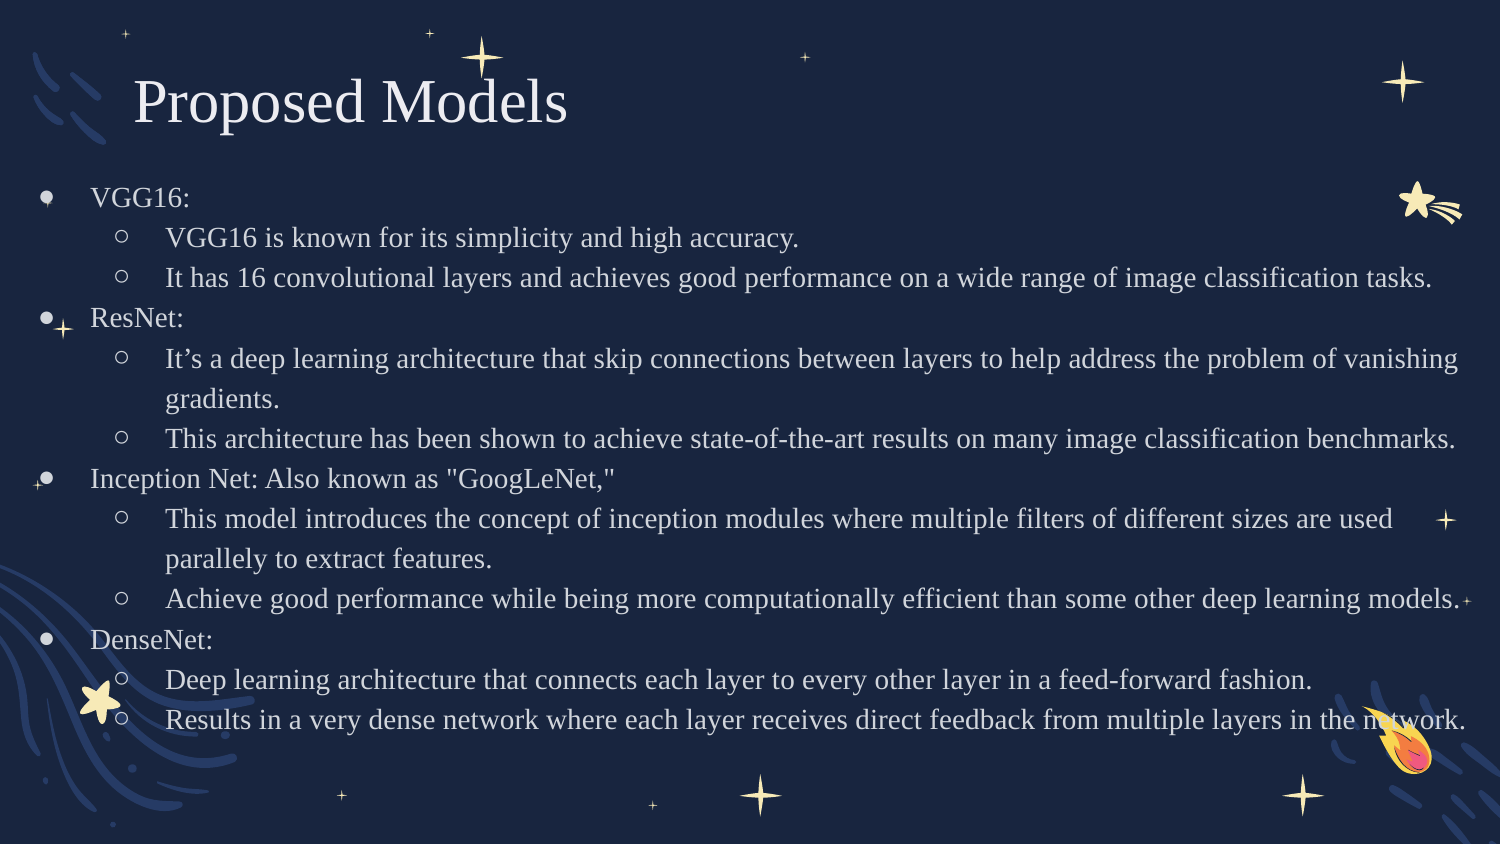

# Proposed Models
VGG16:
VGG16 is known for its simplicity and high accuracy.
It has 16 convolutional layers and achieves good performance on a wide range of image classification tasks.
ResNet:
It’s a deep learning architecture that skip connections between layers to help address the problem of vanishing gradients.
This architecture has been shown to achieve state-of-the-art results on many image classification benchmarks.
Inception Net: Also known as "GoogLeNet,"
This model introduces the concept of inception modules where multiple filters of different sizes are used parallely to extract features.
Achieve good performance while being more computationally efficient than some other deep learning models.
DenseNet:
Deep learning architecture that connects each layer to every other layer in a feed-forward fashion.
Results in a very dense network where each layer receives direct feedback from multiple layers in the network.